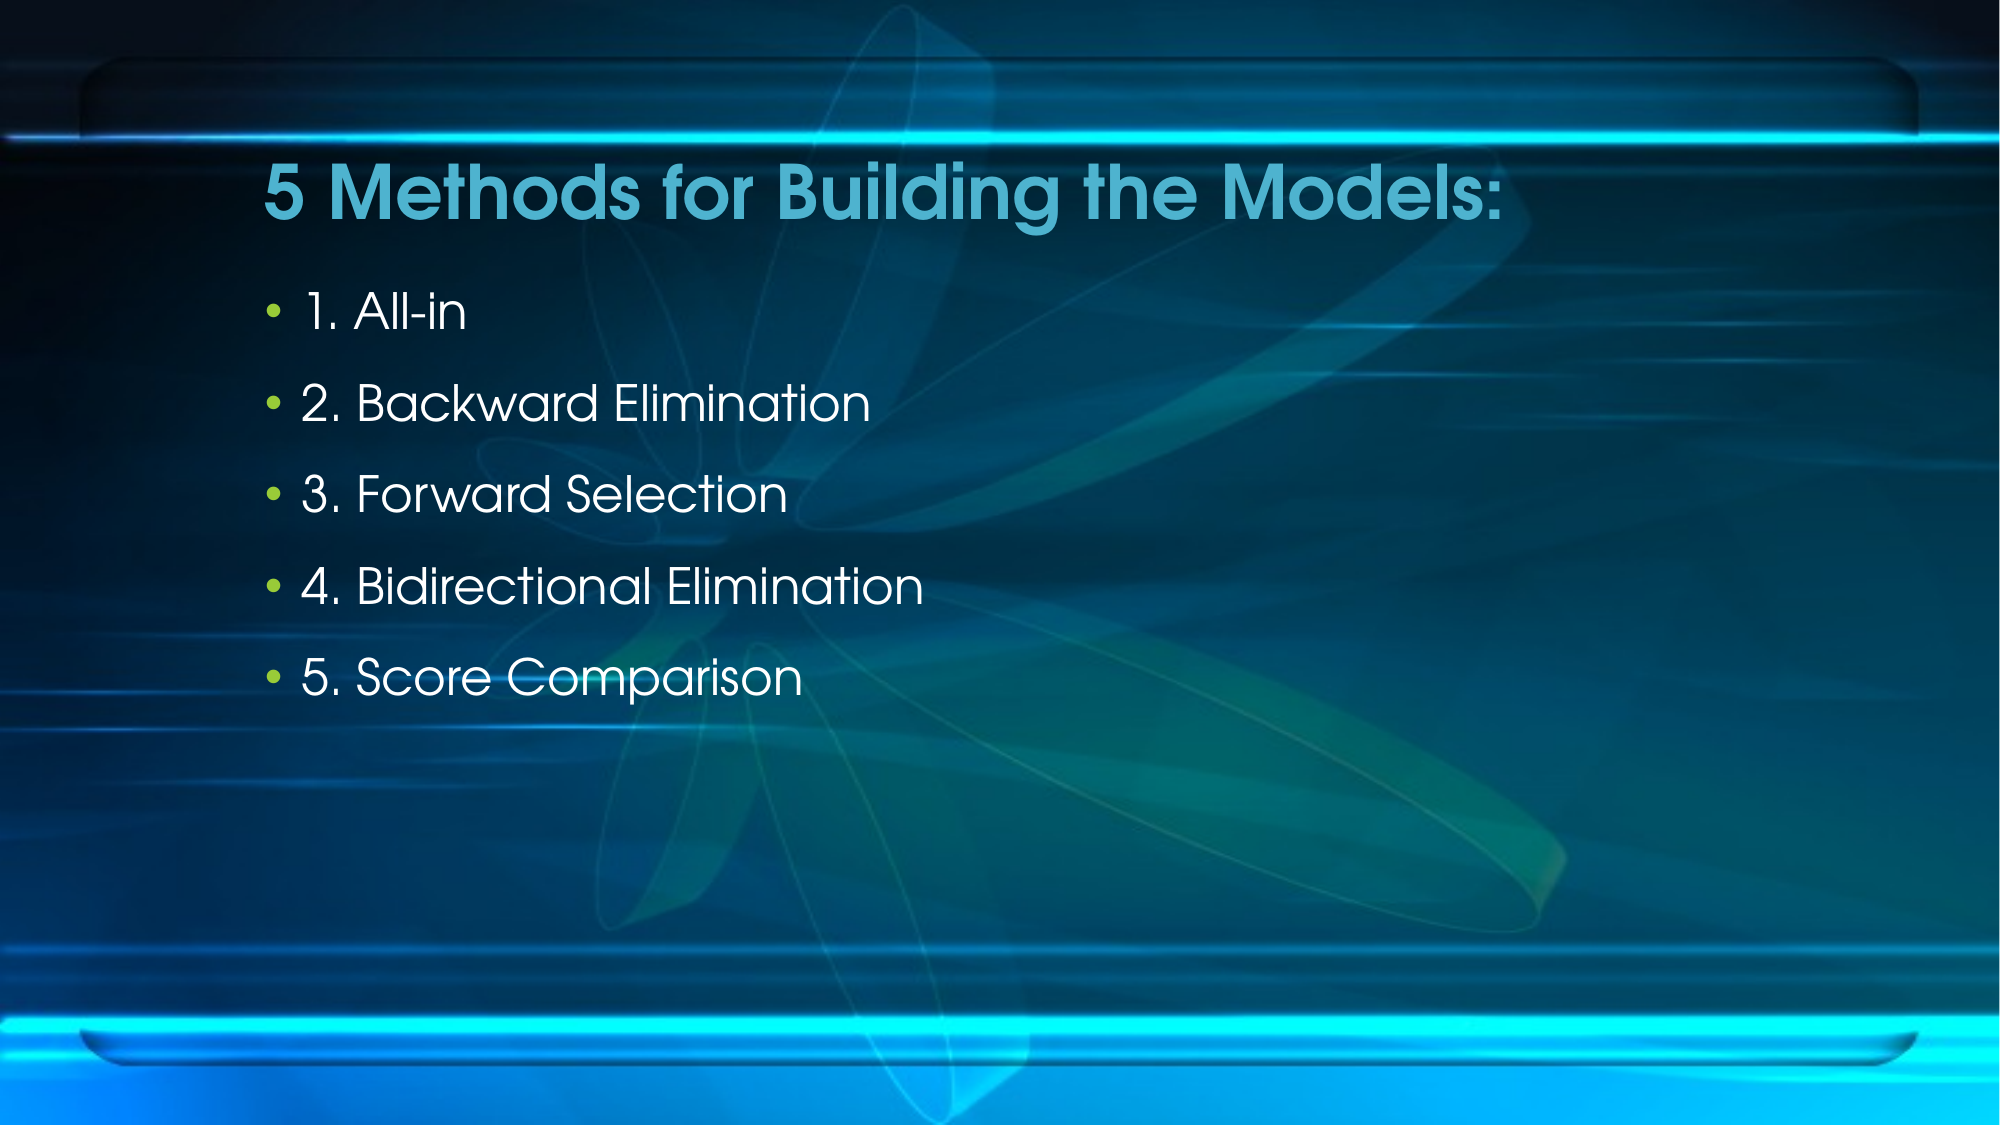

# 5 Methods for Building the Models:
1. All-in
2. Backward Elimination
3. Forward Selection
4. Bidirectional Elimination
5. Score Comparison